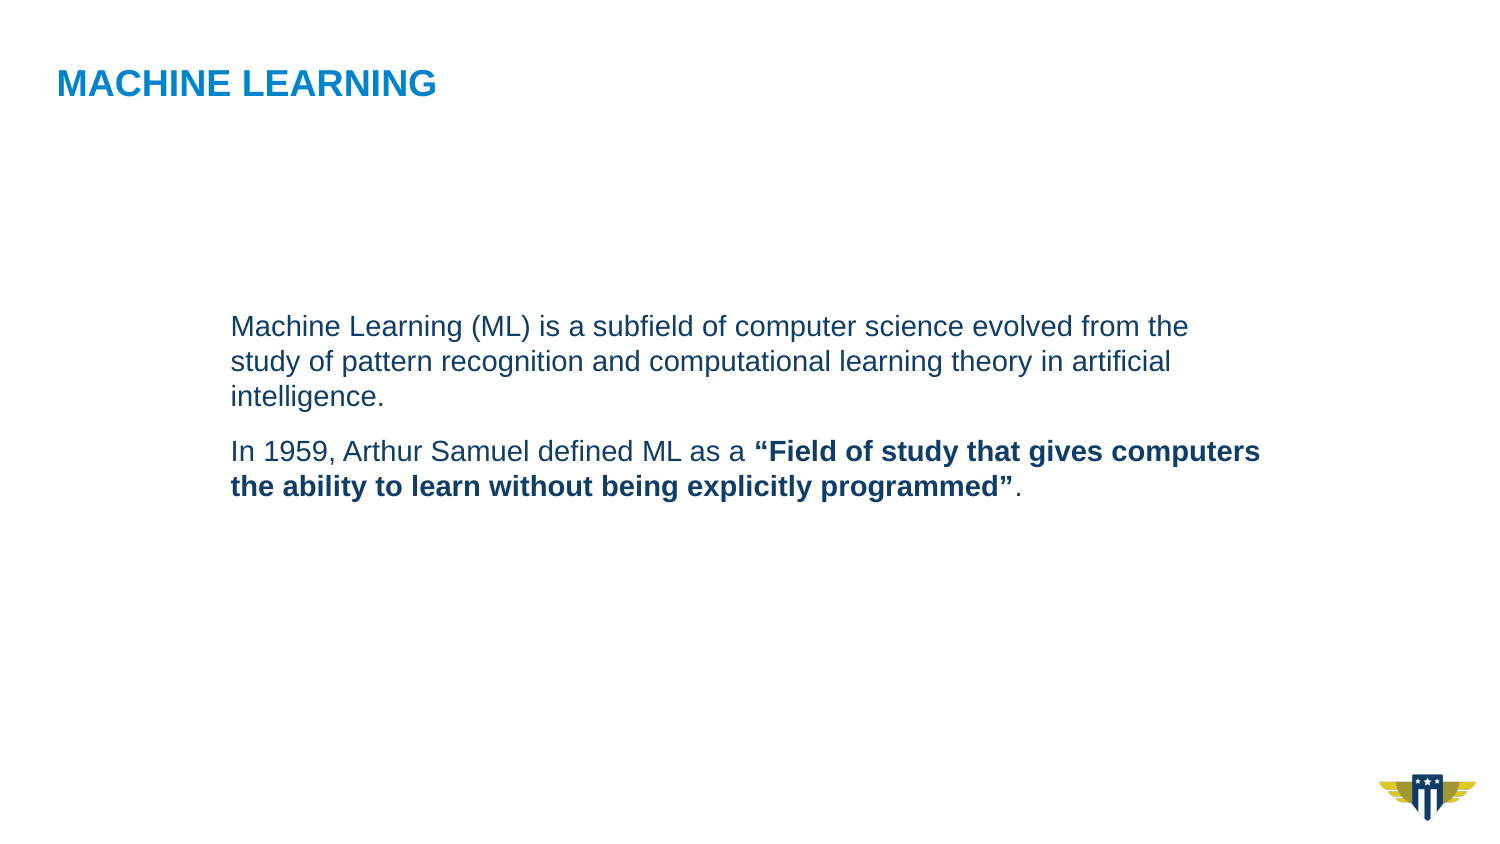

# MACHINE LEARNING
Machine Learning (ML) is a subfield of computer science evolved from the study of pattern recognition and computational learning theory in artificial intelligence.
In 1959, Arthur Samuel defined ML as a “Field of study that gives computers the ability to learn without being explicitly programmed”.